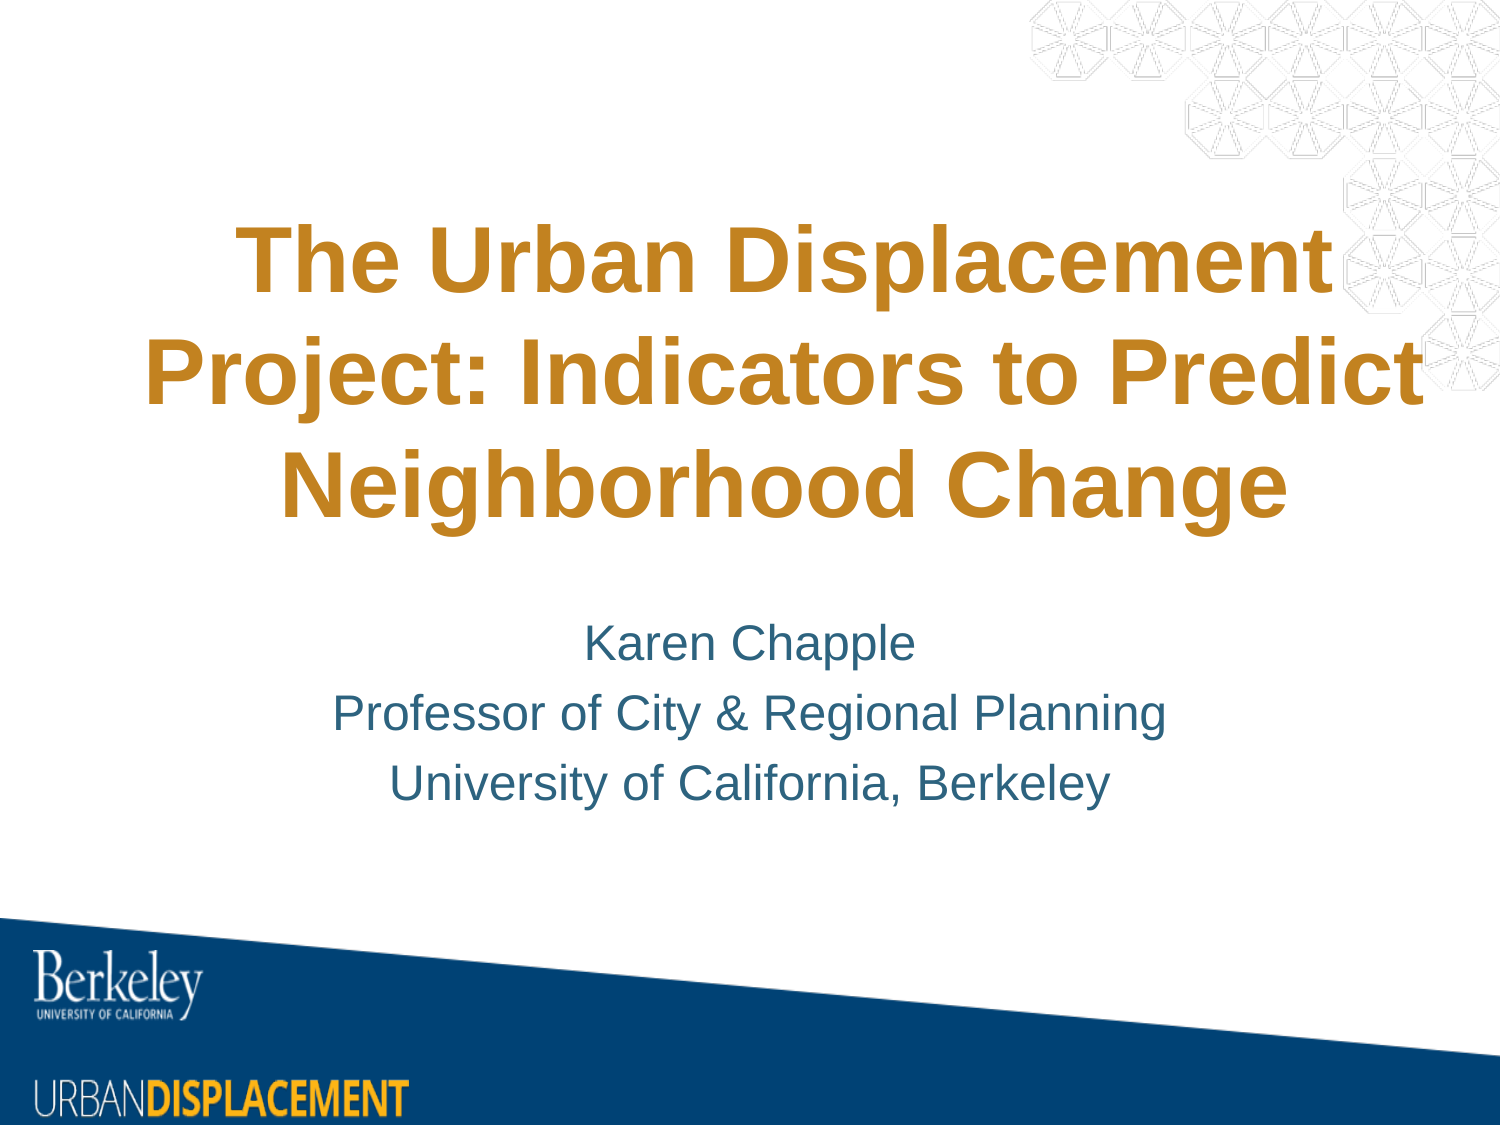

# The Urban Displacement Project: Indicators to Predict Neighborhood Change
Karen Chapple
Professor of City & Regional Planning
University of California, Berkeley